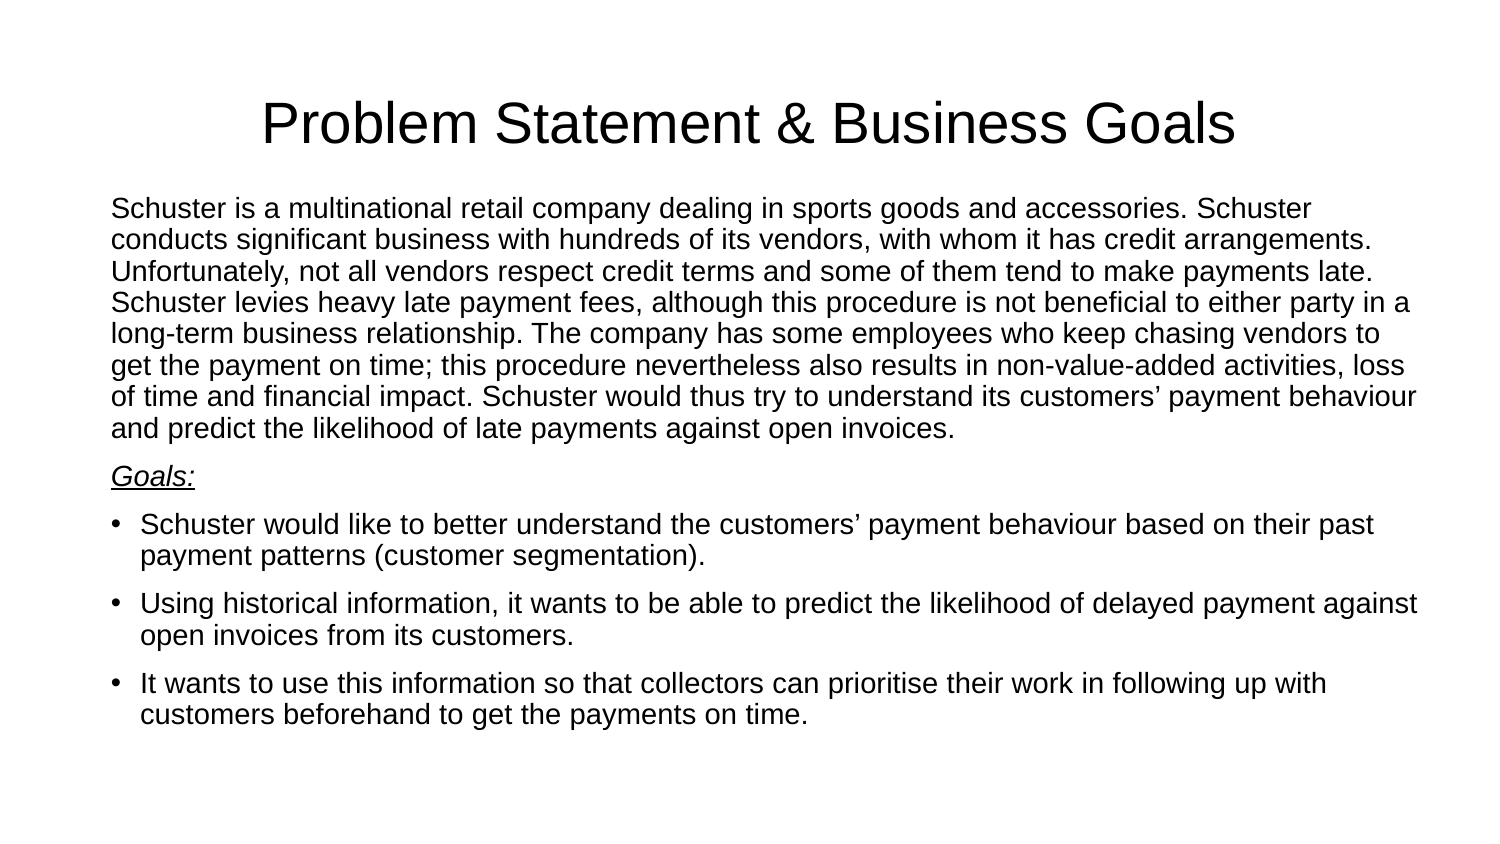

# Problem Statement & Business Goals
Schuster is a multinational retail company dealing in sports goods and accessories. Schuster conducts significant business with hundreds of its vendors, with whom it has credit arrangements. Unfortunately, not all vendors respect credit terms and some of them tend to make payments late. Schuster levies heavy late payment fees, although this procedure is not beneficial to either party in a long-term business relationship. The company has some employees who keep chasing vendors to get the payment on time; this procedure nevertheless also results in non-value-added activities, loss of time and financial impact. Schuster would thus try to understand its customers’ payment behaviour and predict the likelihood of late payments against open invoices.
Goals:
Schuster would like to better understand the customers’ payment behaviour based on their past payment patterns (customer segmentation).
Using historical information, it wants to be able to predict the likelihood of delayed payment against open invoices from its customers.
It wants to use this information so that collectors can prioritise their work in following up with customers beforehand to get the payments on time.